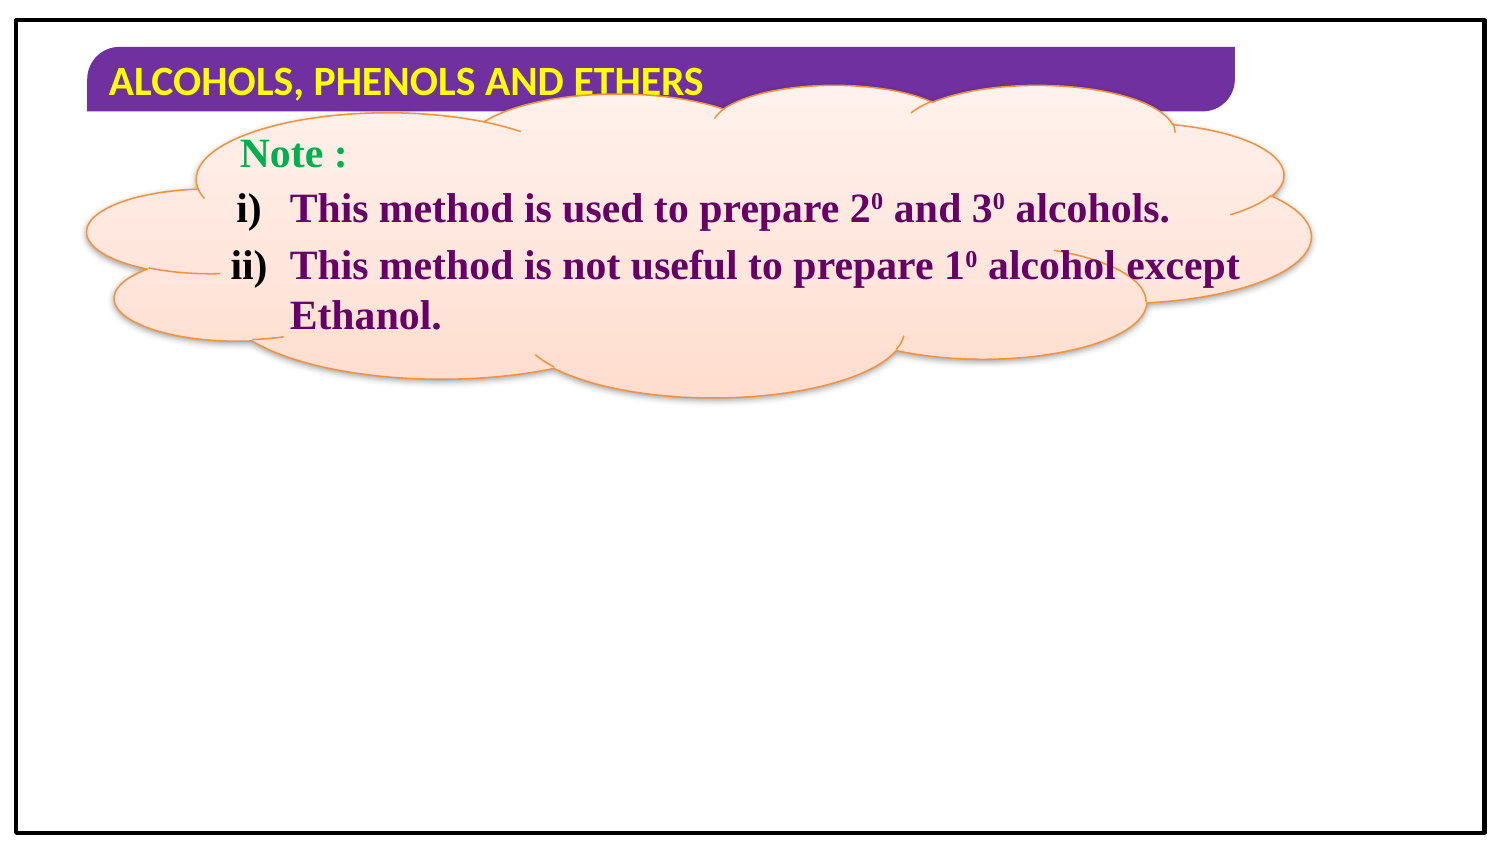

Note :
i)
This method is used to prepare 20 and 30 alcohols.
ii)
This method is not useful to prepare 10 alcohol except Ethanol.